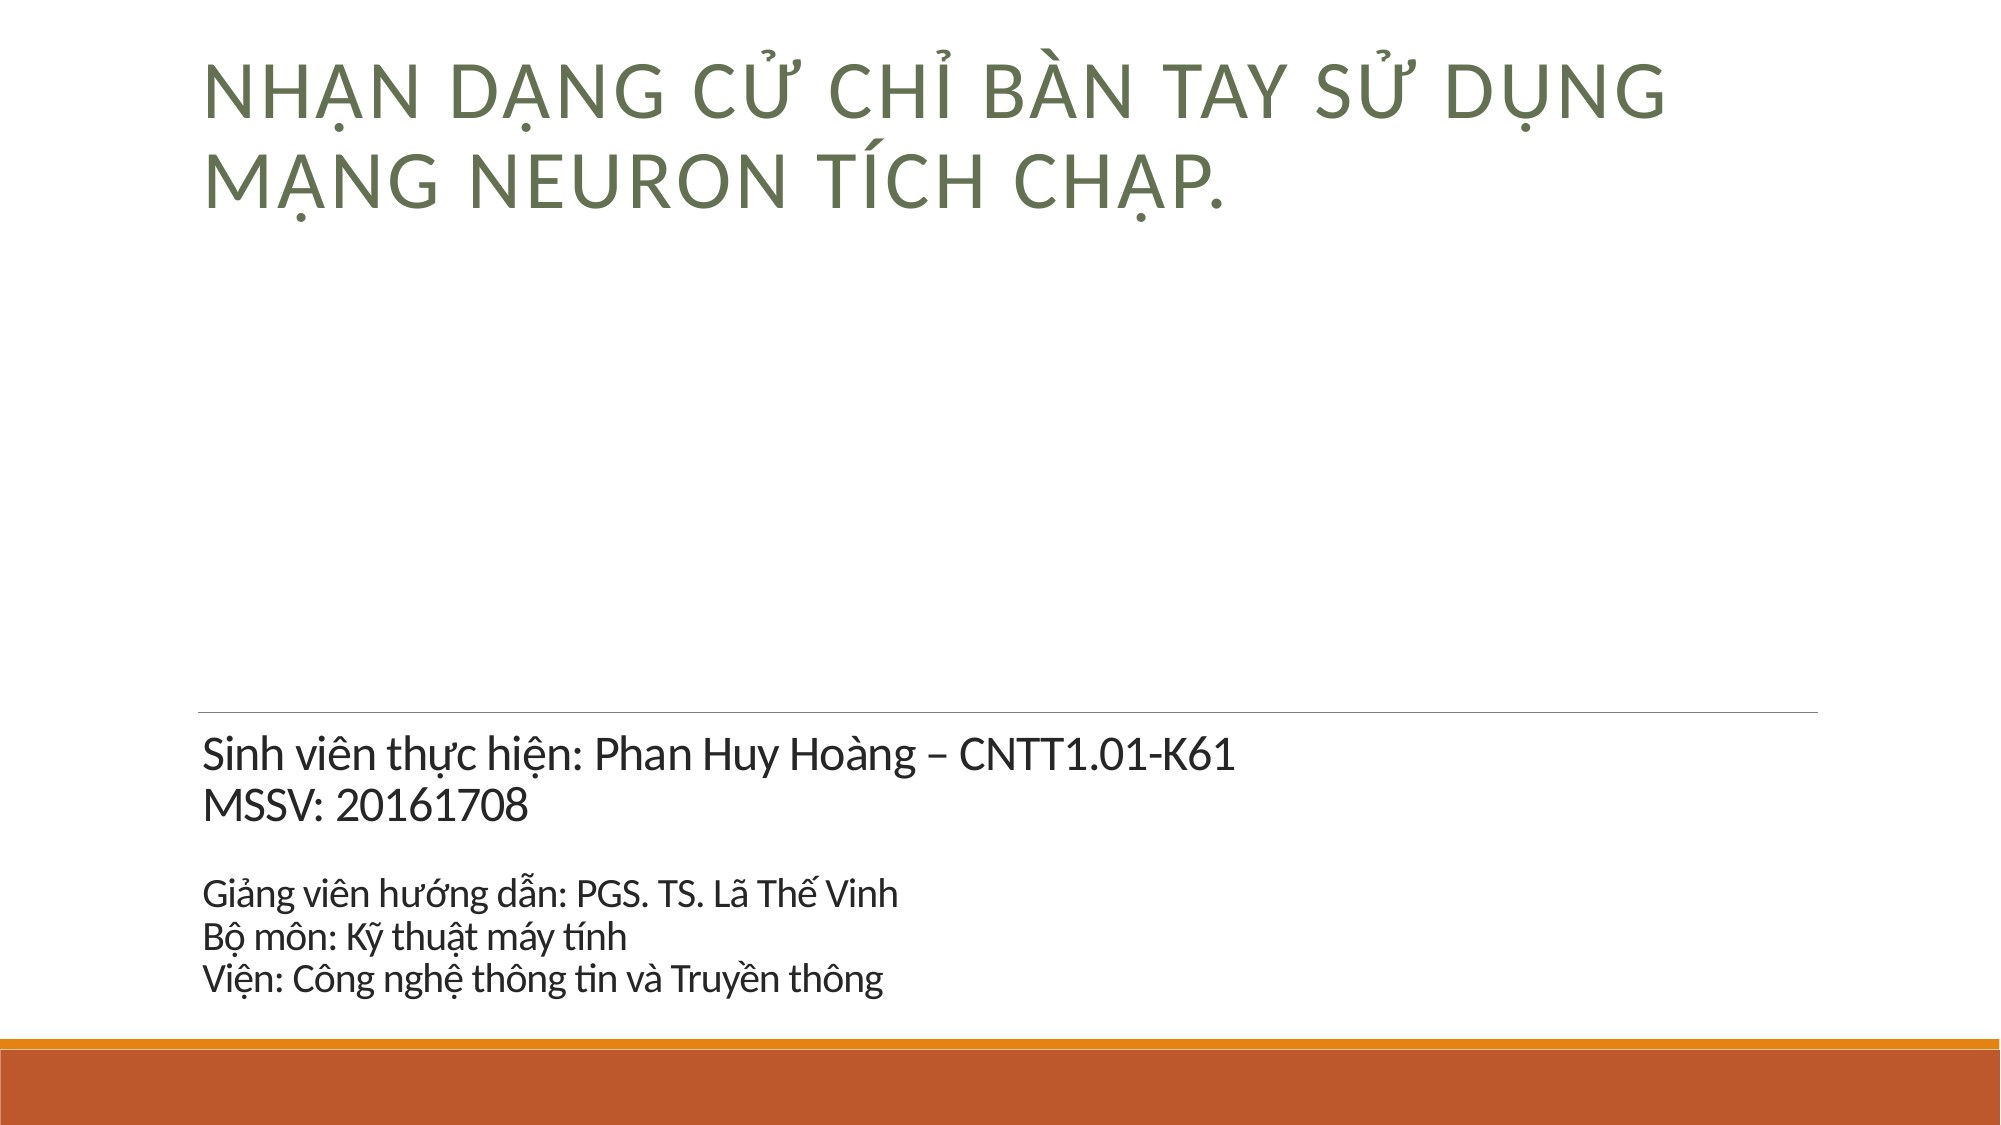

NHận dạng cử chỉ bàn tay sử dụng mạng neuron tích chập.
# Sinh viên thực hiện: Phan Huy Hoàng – CNTT1.01-K61 MSSV: 20161708 Giảng viên hướng dẫn: PGS. TS. Lã Thế Vinh Bộ môn: Kỹ thuật máy tính Viện: Công nghệ thông tin và Truyền thông